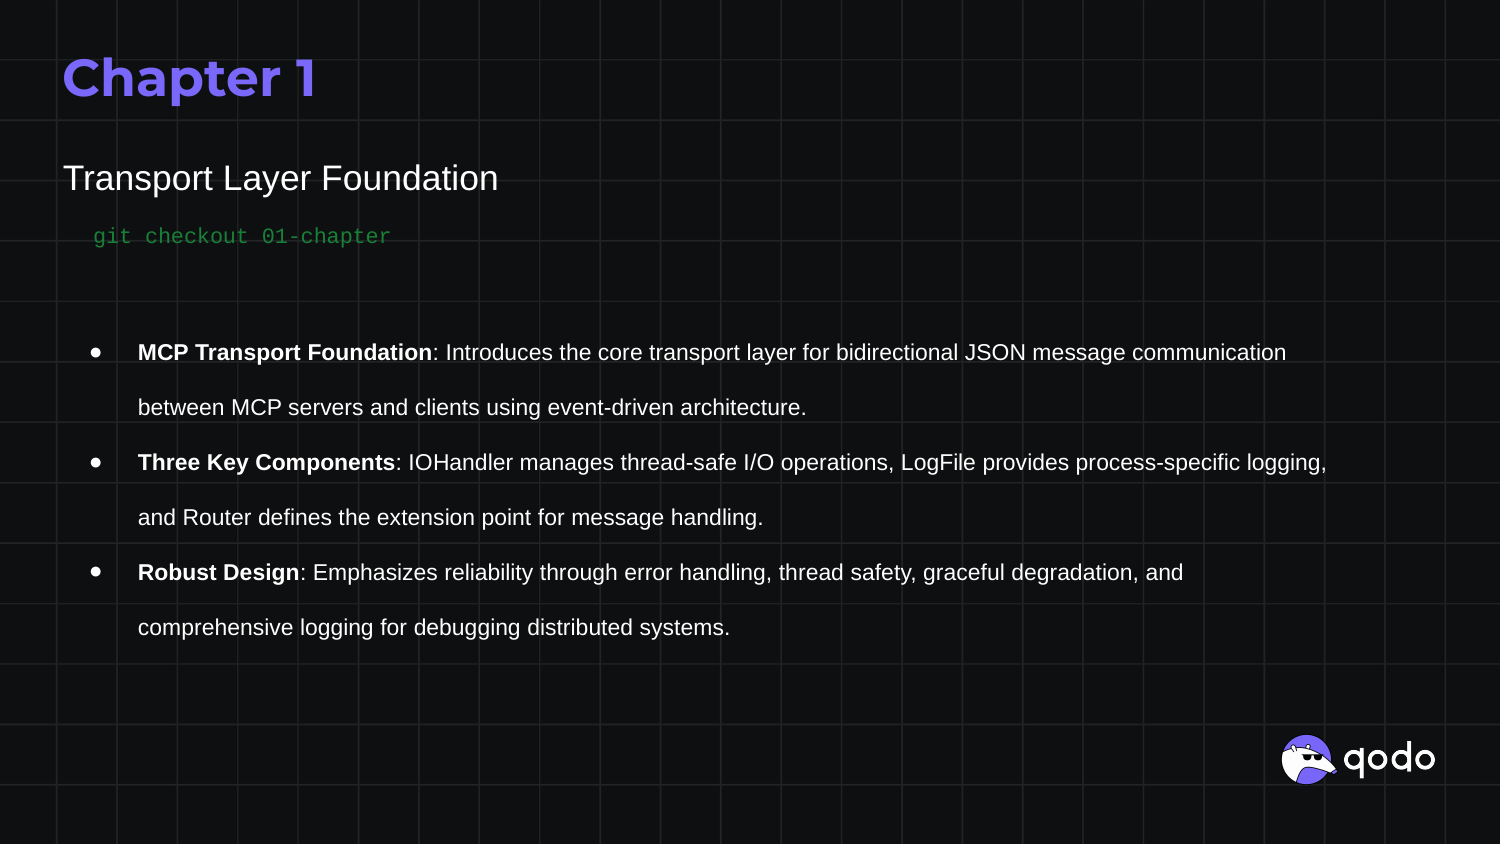

# Chapter 1
Transport Layer Foundation
git checkout 01-chapter
MCP Transport Foundation: Introduces the core transport layer for bidirectional JSON message communication between MCP servers and clients using event-driven architecture.
Three Key Components: IOHandler manages thread-safe I/O operations, LogFile provides process-specific logging, and Router defines the extension point for message handling.
Robust Design: Emphasizes reliability through error handling, thread safety, graceful degradation, and comprehensive logging for debugging distributed systems.